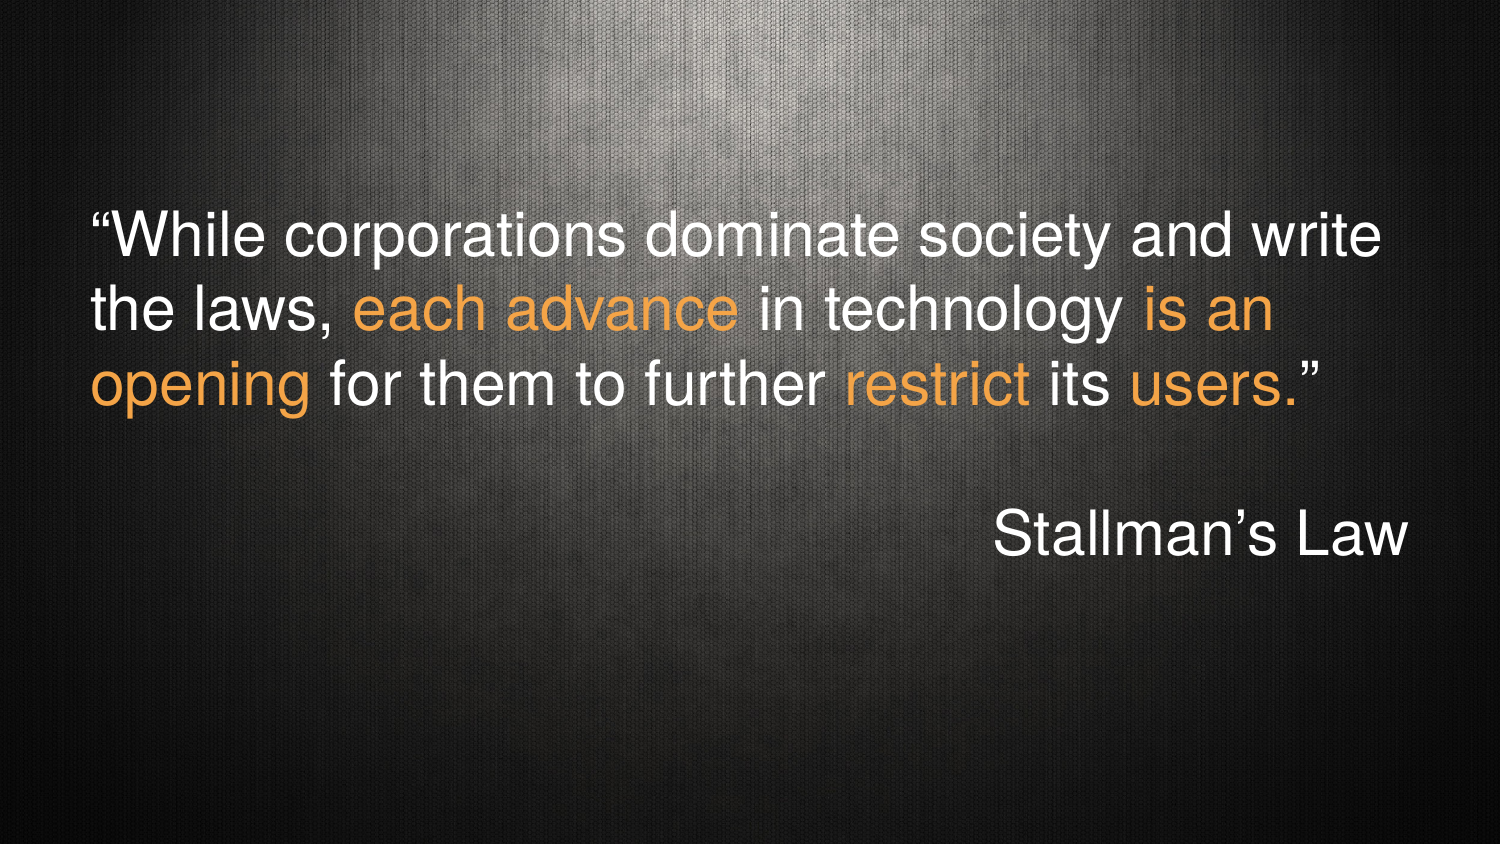

“While corporations dominate society and write the laws, each advance in technology is an opening for them to further restrict its users.”

Stallman’s Law